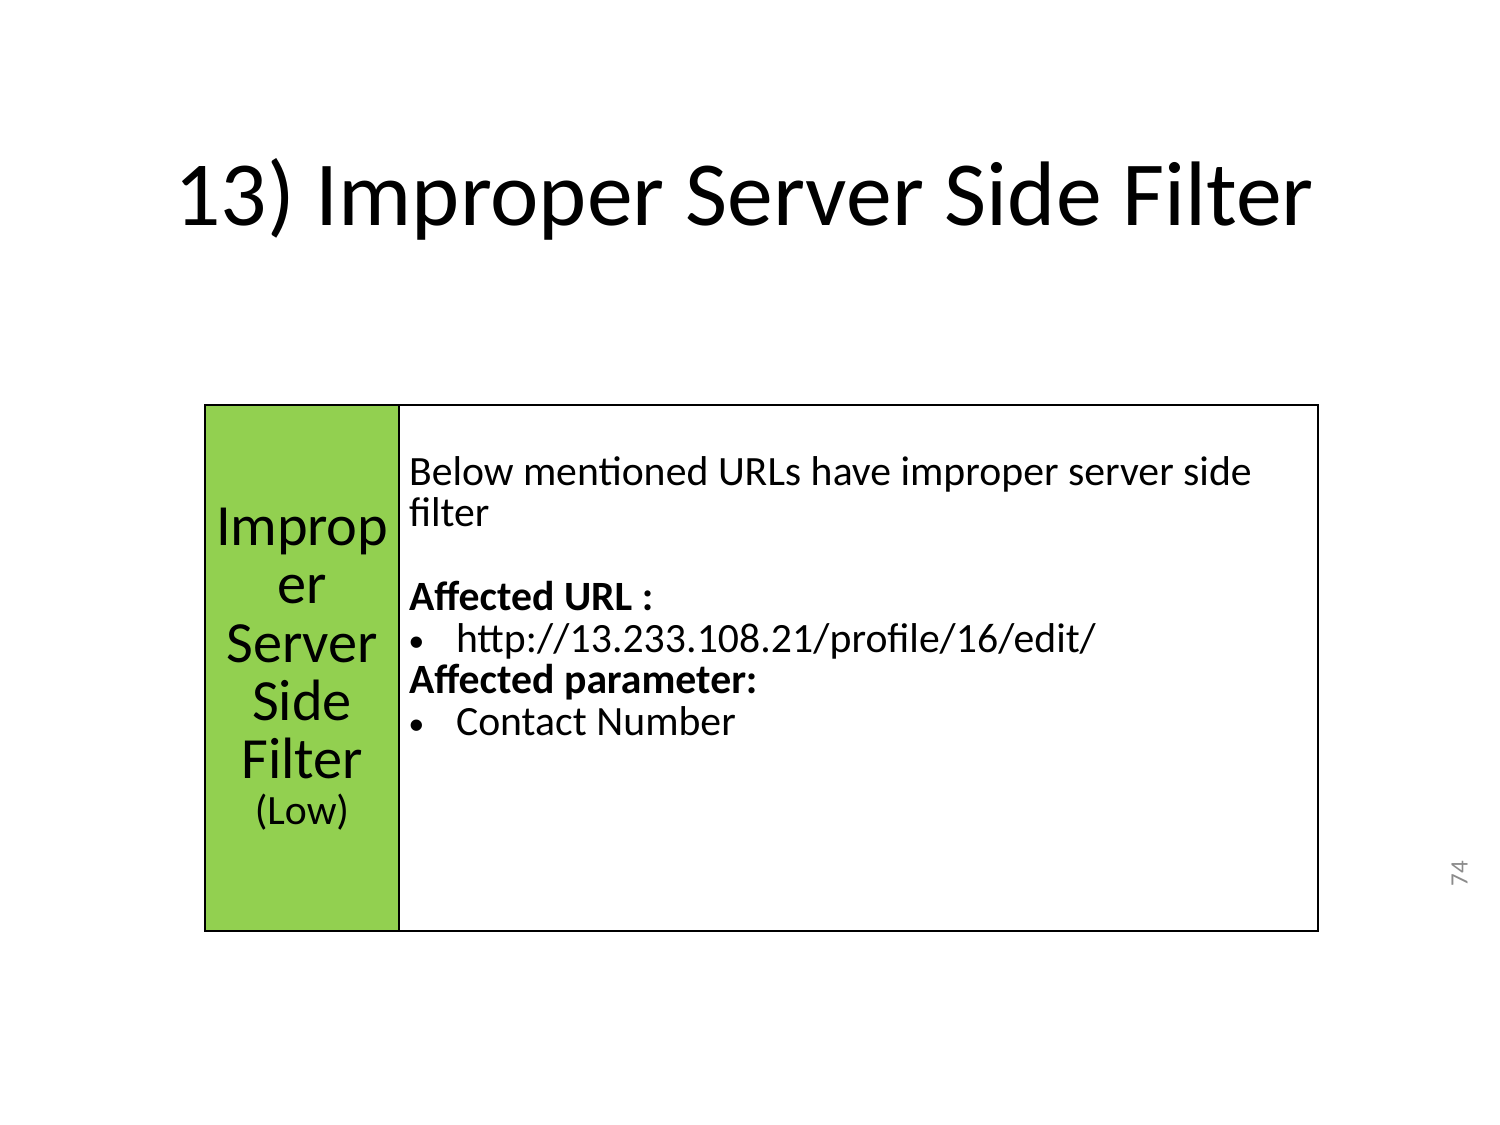

# 13) Improper Server Side Filter
|  |  |
| --- | --- |
| Improper Server Side Filter (Low) | Below mentioned URLs have improper server side filter Affected URL : http://13.233.108.21/profile/16/edit/ Affected parameter: Contact Number |
74